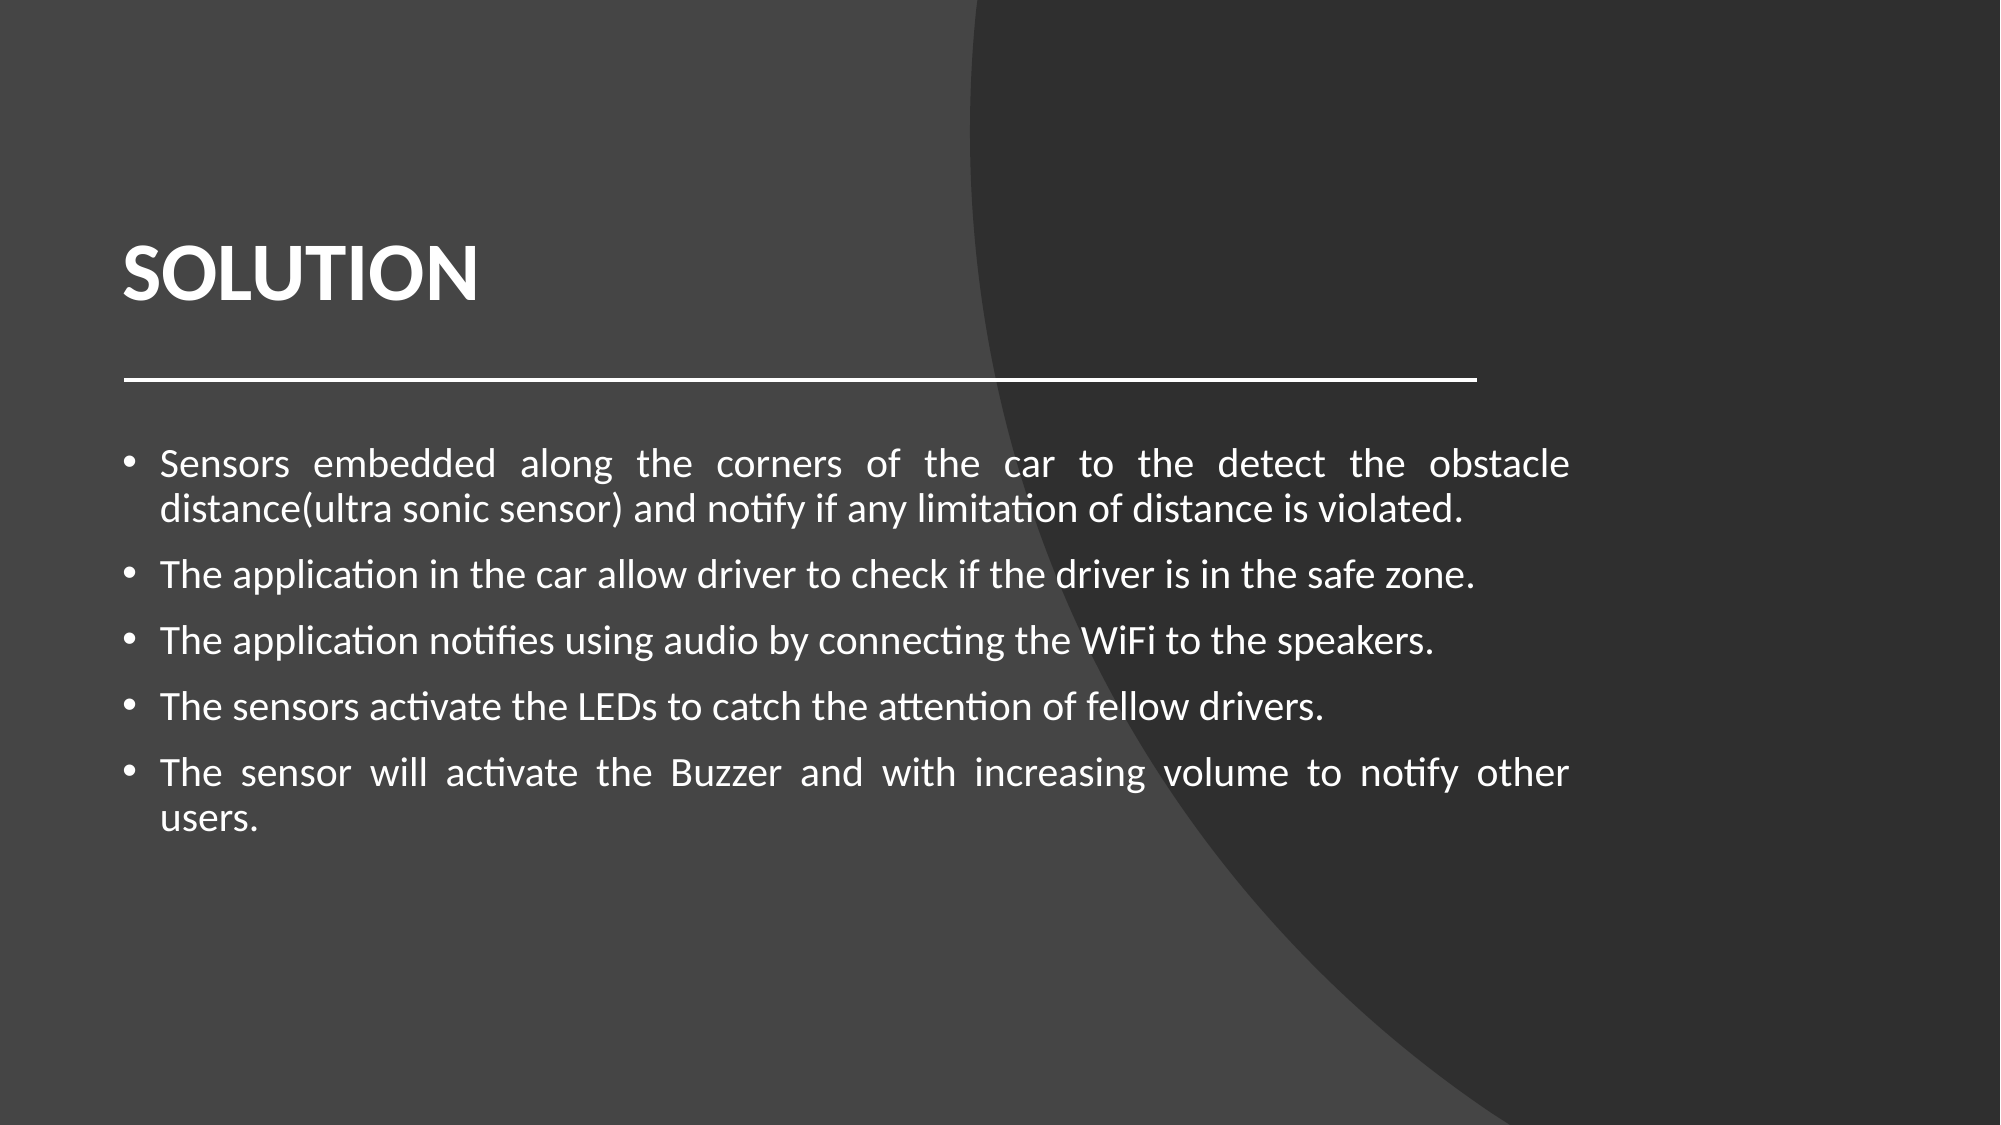

# SOLUTION
Sensors embedded along the corners of the car to the detect the obstacle distance(ultra sonic sensor) and notify if any limitation of distance is violated.
The application in the car allow driver to check if the driver is in the safe zone.
The application notifies using audio by connecting the WiFi to the speakers.
The sensors activate the LEDs to catch the attention of fellow drivers.
The sensor will activate the Buzzer and with increasing volume to notify other users.